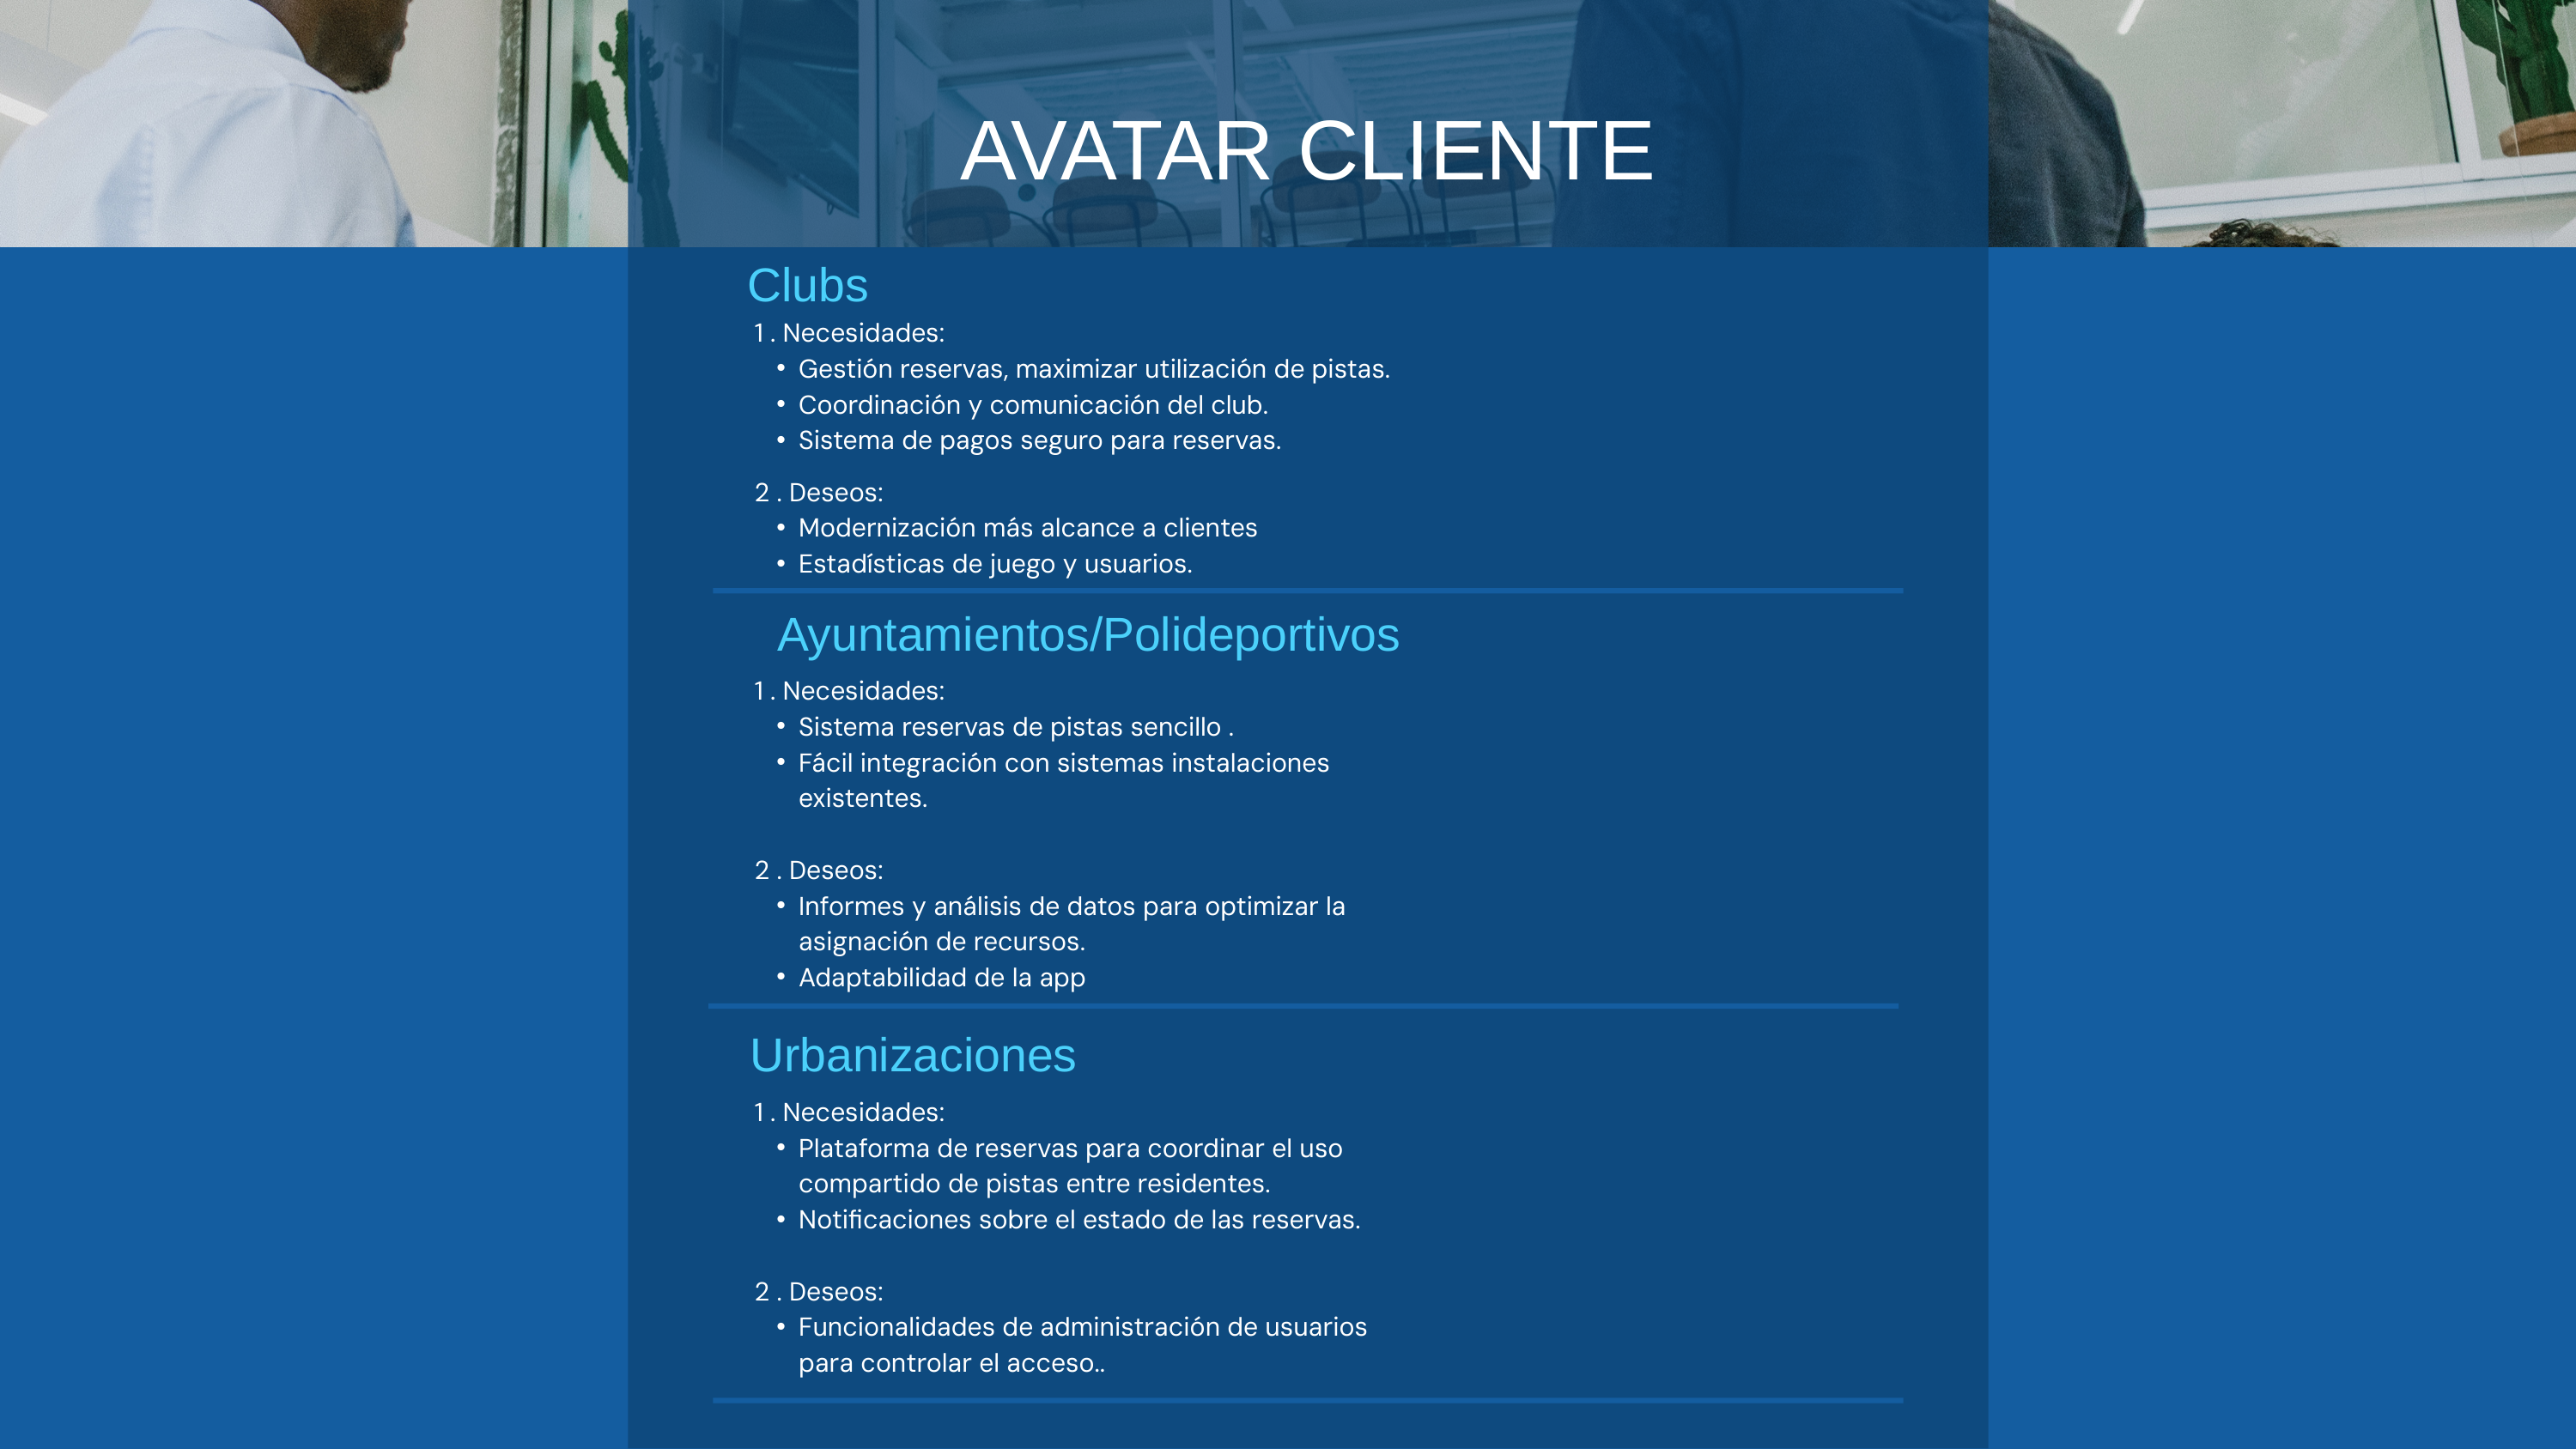

AVATAR CLIENTE
Clubs
1 . Necesidades:
Gestión reservas, maximizar utilización de pistas.
Coordinación y comunicación del club.
Sistema de pagos seguro para reservas.

2 . Deseos:
Modernización más alcance a clientes
Estadísticas de juego y usuarios.

Ayuntamientos/Polideportivos
1 . Necesidades:
Sistema reservas de pistas sencillo .
Fácil integración con sistemas instalaciones existentes.

2 . Deseos:
Informes y análisis de datos para optimizar la asignación de recursos.
Adaptabilidad de la app

Urbanizaciones
1 . Necesidades:
Plataforma de reservas para coordinar el uso compartido de pistas entre residentes.
Notificaciones sobre el estado de las reservas.

2 . Deseos:
Funcionalidades de administración de usuarios para controlar el acceso..